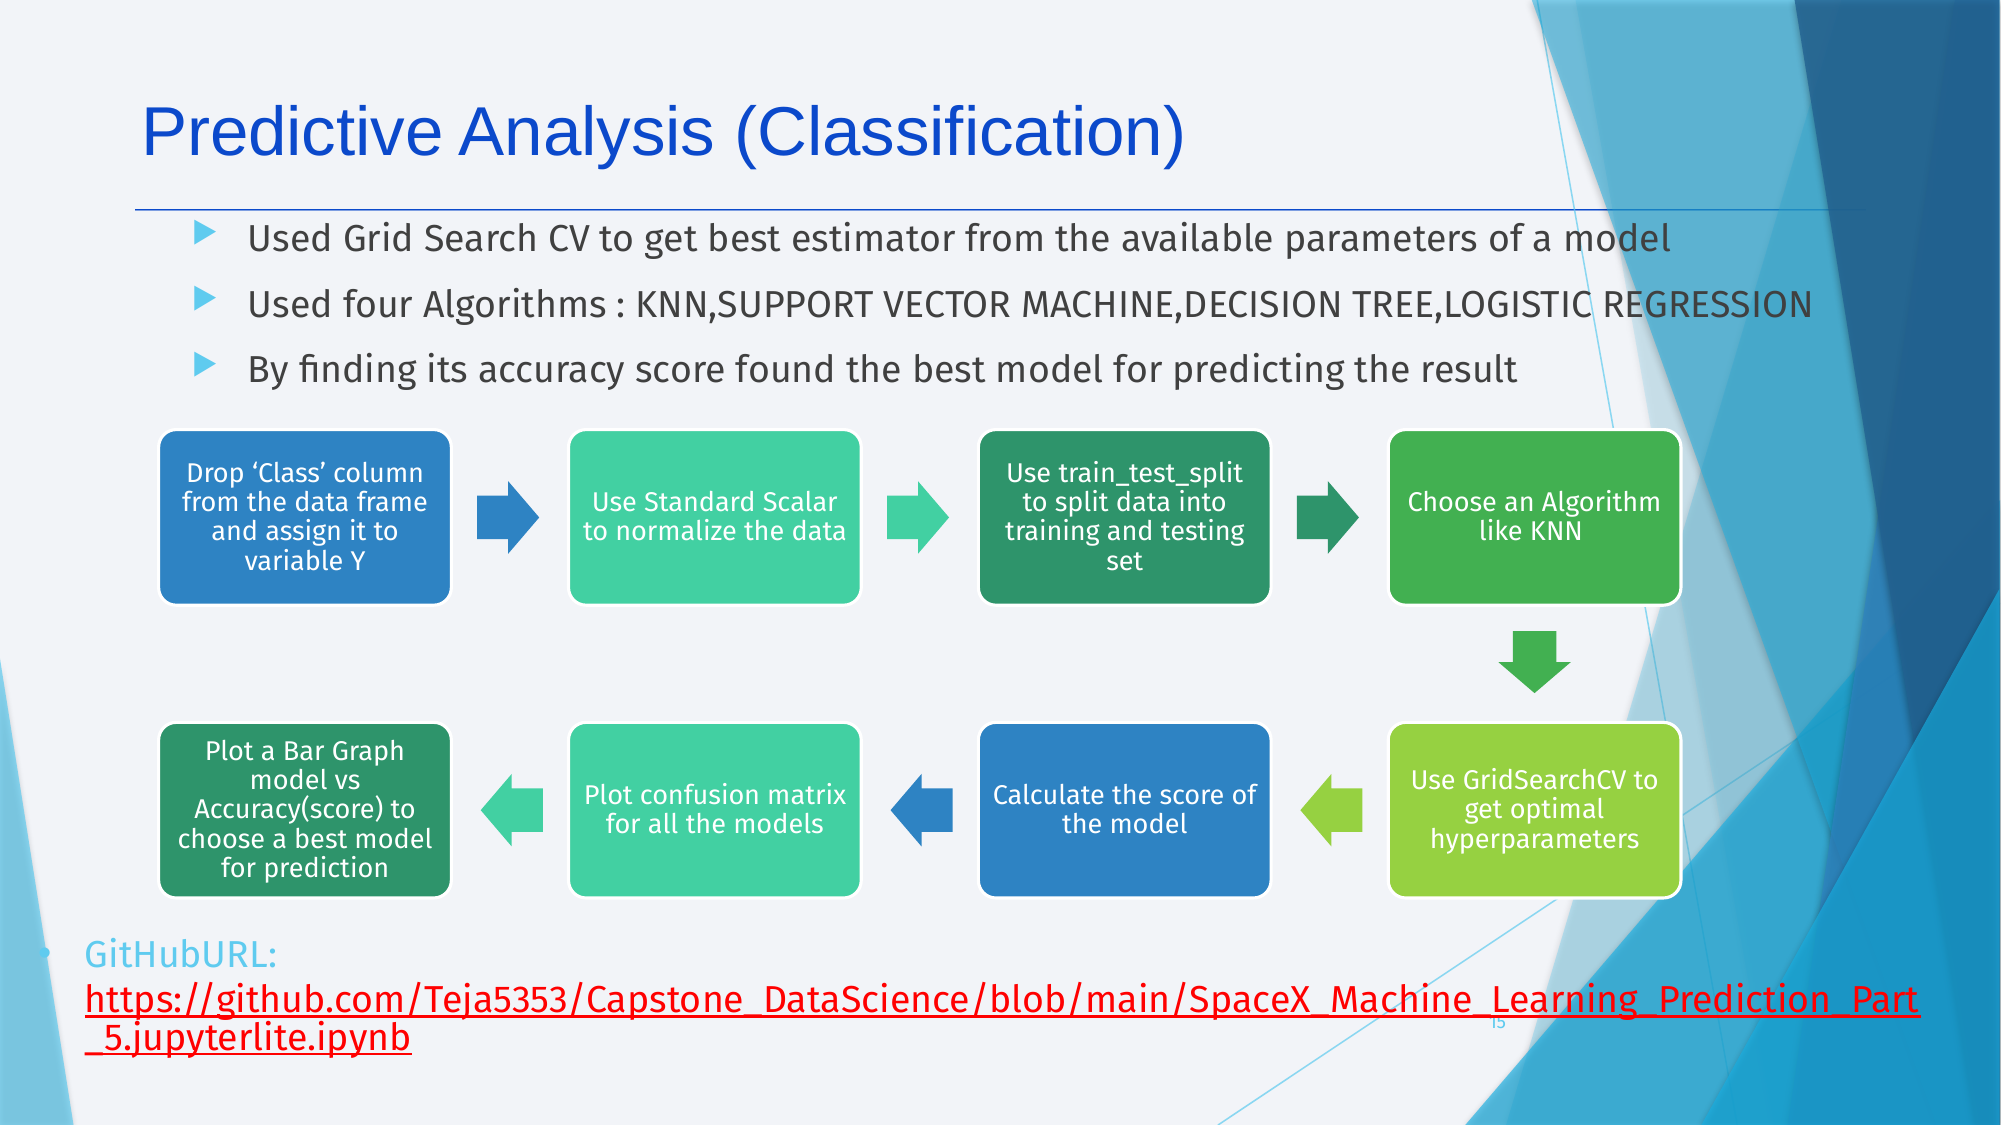

Predictive Analysis (Classification)
Used Grid Search CV to get best estimator from the available parameters of a model
Used four Algorithms : KNN,SUPPORT VECTOR MACHINE,DECISION TREE,LOGISTIC REGRESSION
By finding its accuracy score found the best model for predicting the result
Drop ‘Class’ column from the data frame and assign it to variable Y
Use Standard Scalar to normalize the data
Use train_test_split to split data into training and testing set
Choose an Algorithm like KNN

Plot a Bar Graph model vs Accuracy(score) to choose a best model for prediction
Plot confusion matrix for all the models
Calculate the score of the model
Use GridSearchCV to get optimal hyperparameters

GitHubURL:https://github.com/Teja5353/Capstone_DataScience/blob/main/SpaceX_Machine_Learning_Prediction_Part_5.jupyterlite.ipynb
15